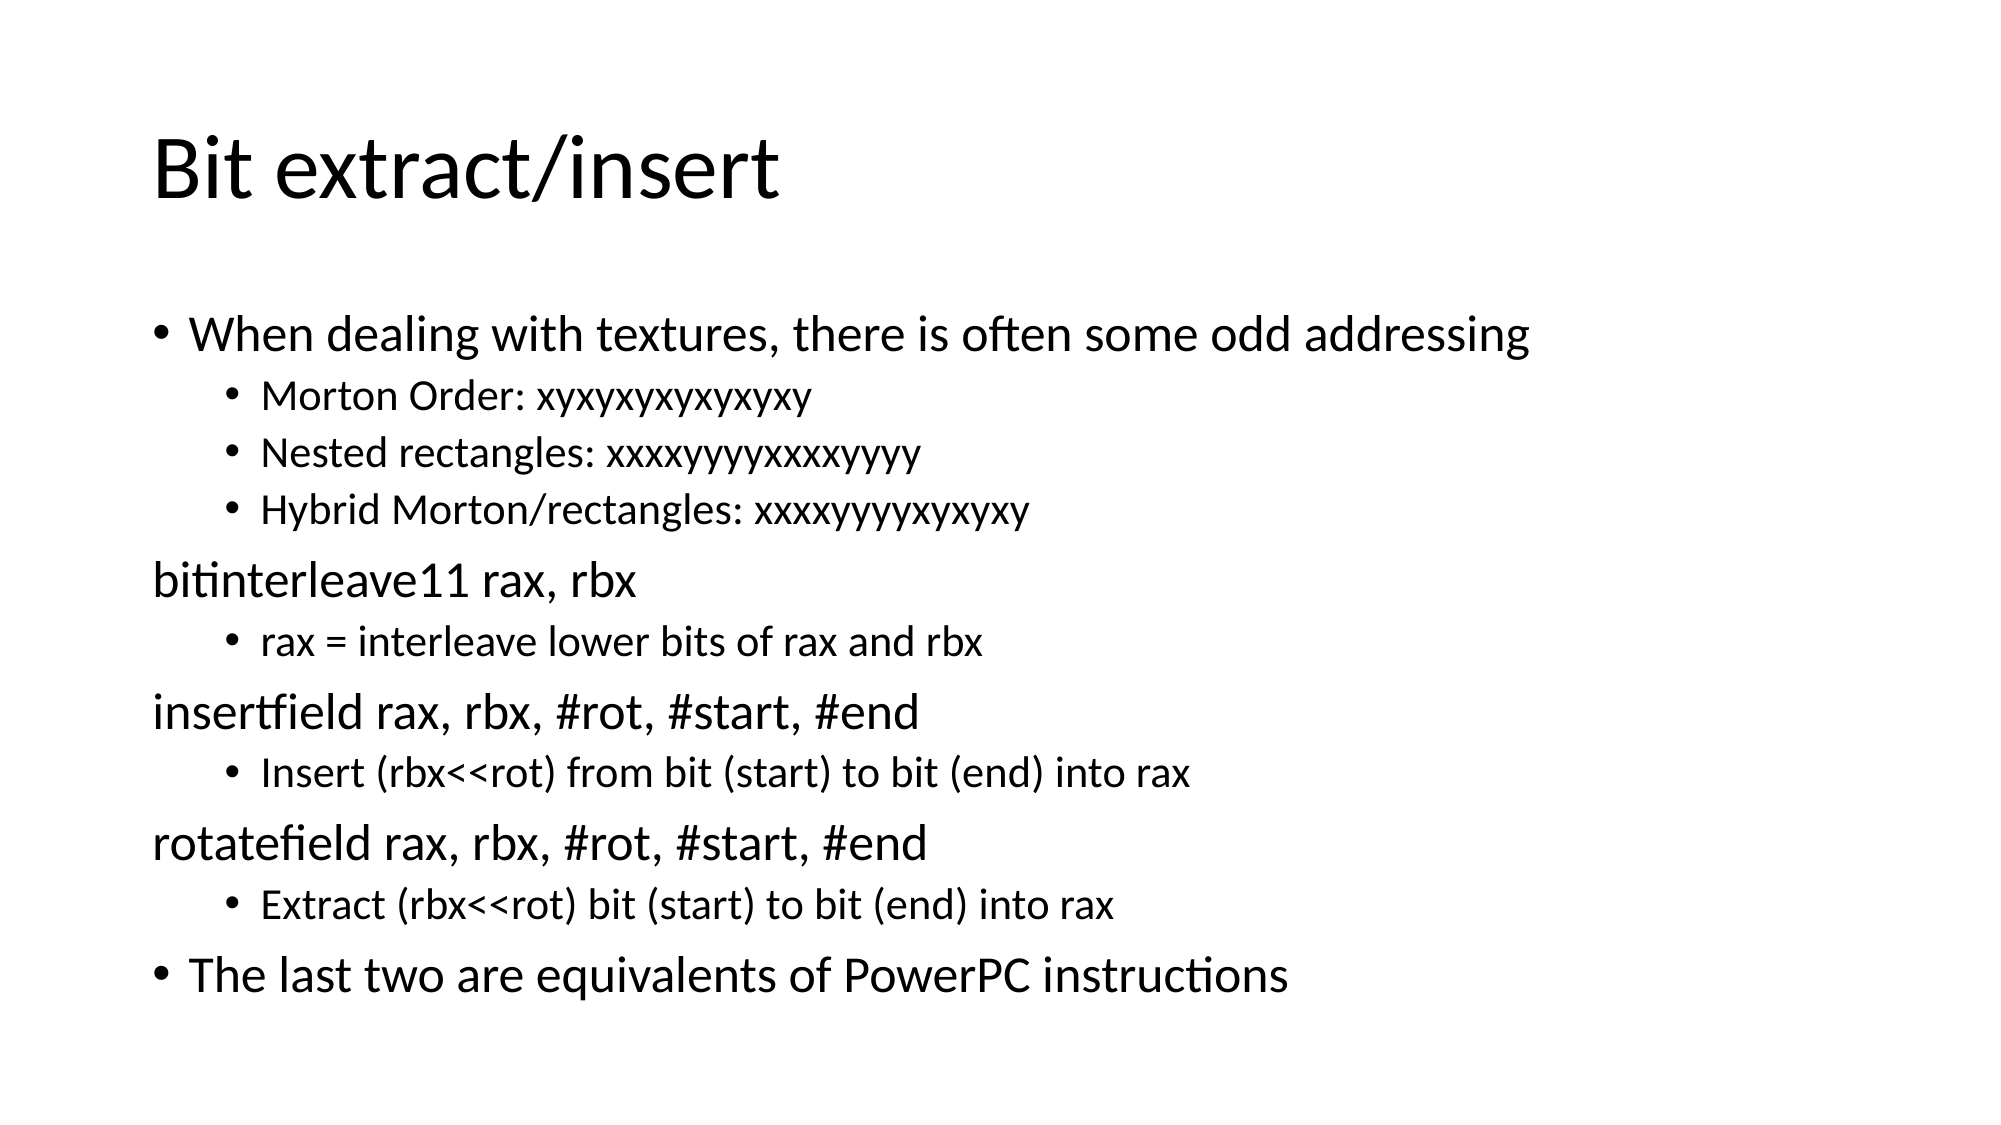

# Bit extract/insert
When dealing with textures, there is often some odd addressing
Morton Order: xyxyxyxyxyxyxy
Nested rectangles: xxxxyyyyxxxxyyyy
Hybrid Morton/rectangles: xxxxyyyyxyxyxy
bitinterleave11 rax, rbx
rax = interleave lower bits of rax and rbx
insertfield rax, rbx, #rot, #start, #end
Insert (rbx<<rot) from bit (start) to bit (end) into rax
rotatefield rax, rbx, #rot, #start, #end
Extract (rbx<<rot) bit (start) to bit (end) into rax
The last two are equivalents of PowerPC instructions